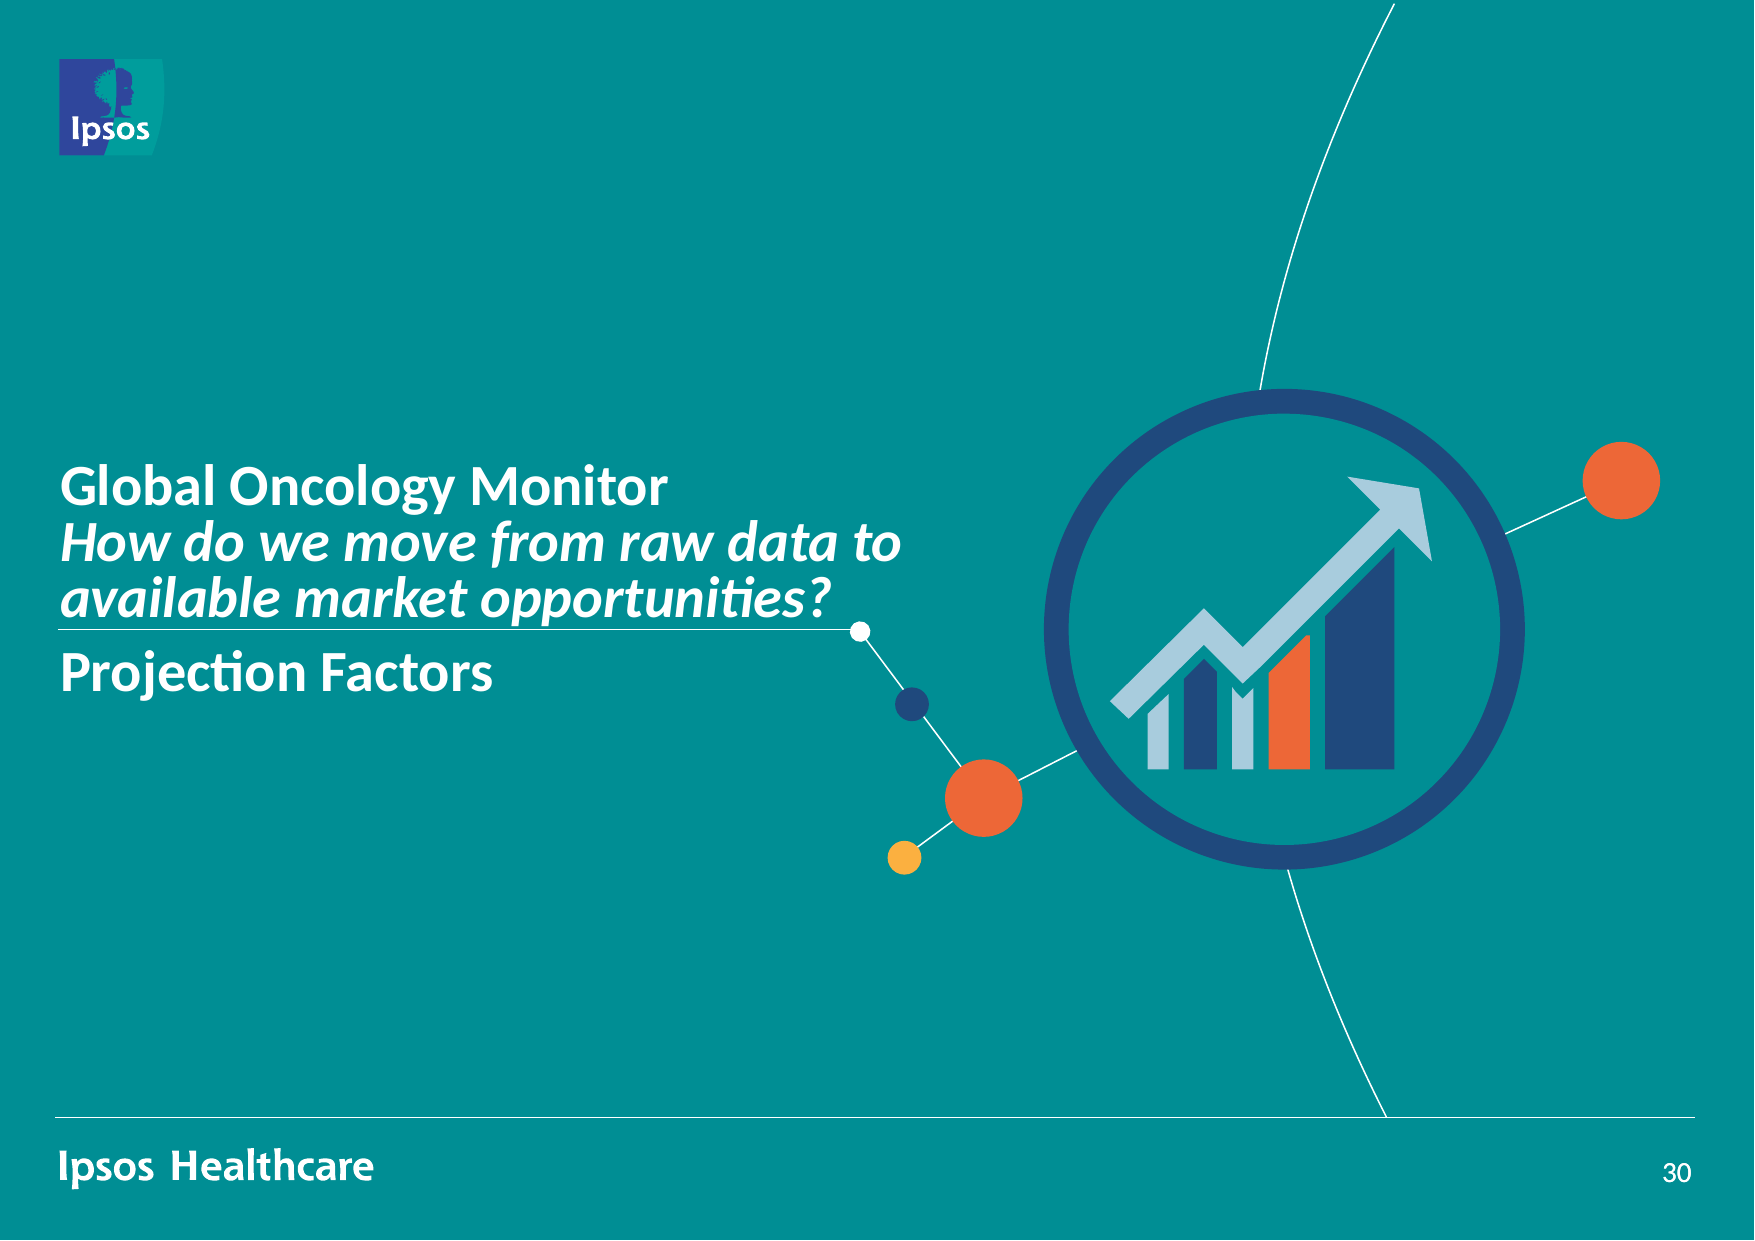

Global Oncology Monitor
How do we move from raw data to available market opportunities?

# Projection Factors
30